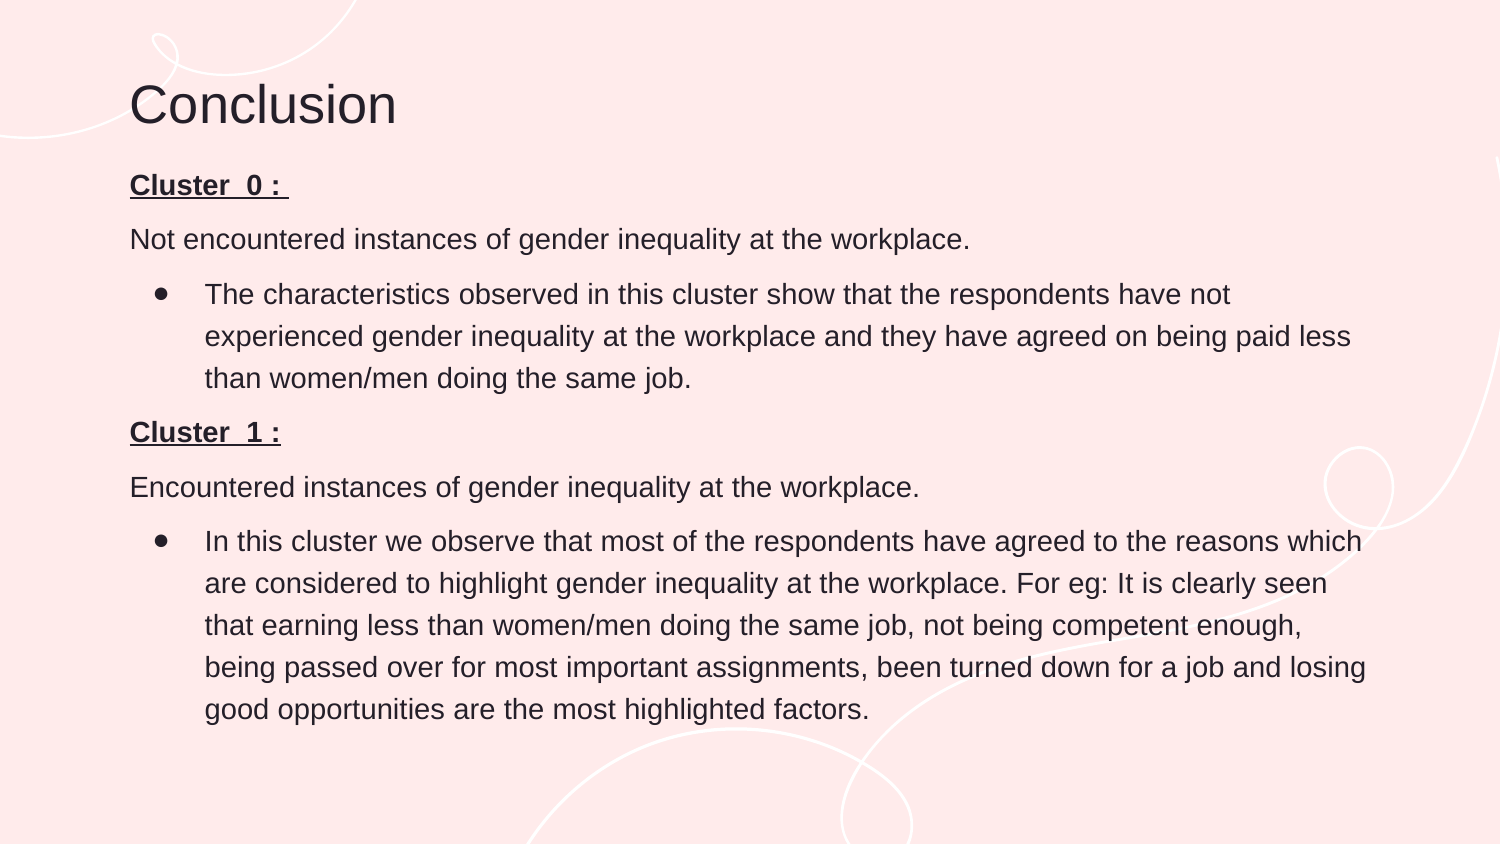

# Conclusion
Cluster_0 :
Not encountered instances of gender inequality at the workplace.
The characteristics observed in this cluster show that the respondents have not experienced gender inequality at the workplace and they have agreed on being paid less than women/men doing the same job.
Cluster_1 :
Encountered instances of gender inequality at the workplace.
In this cluster we observe that most of the respondents have agreed to the reasons which are considered to highlight gender inequality at the workplace. For eg: It is clearly seen that earning less than women/men doing the same job, not being competent enough, being passed over for most important assignments, been turned down for a job and losing good opportunities are the most highlighted factors.